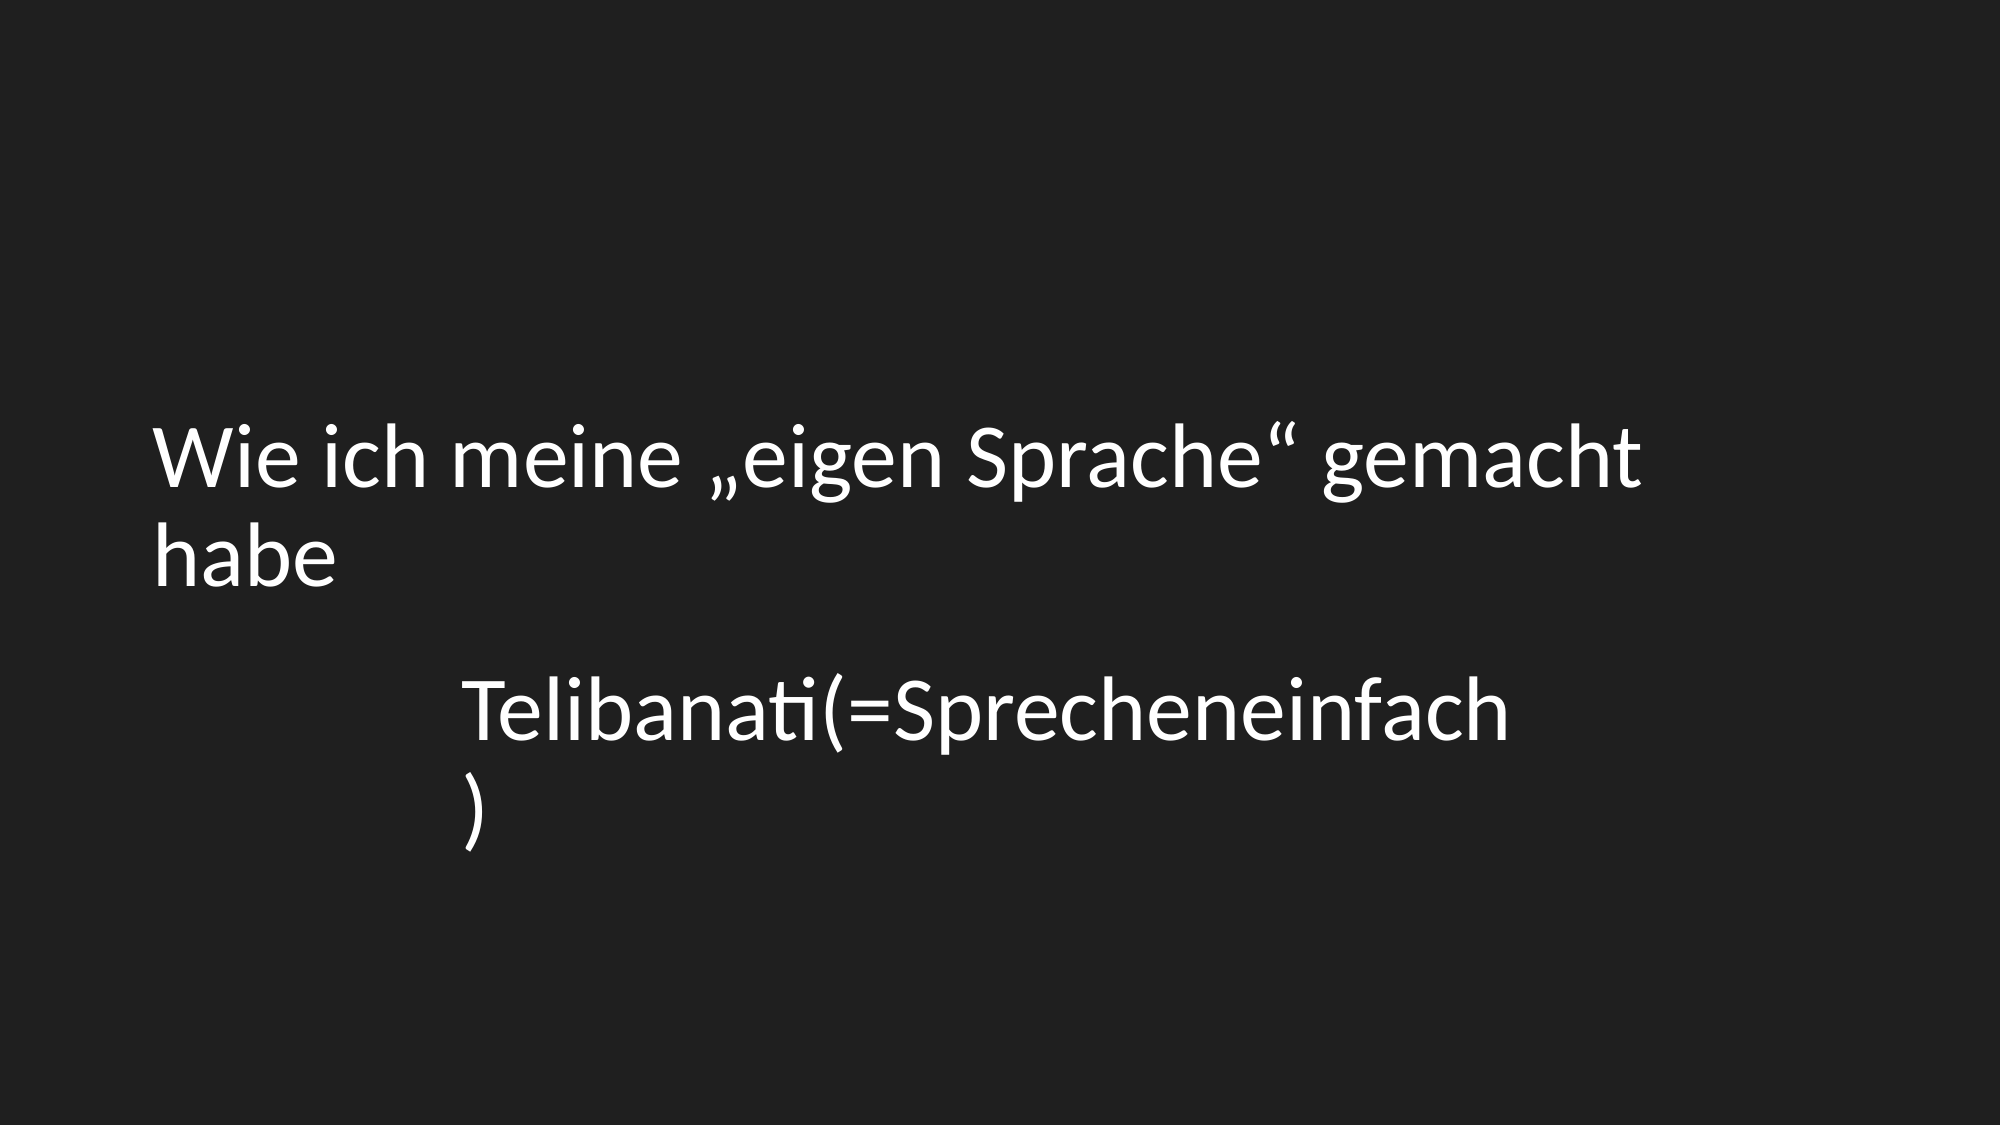

# Wie ich meine „eigen Sprache“ gemacht habe
Telibanati(=Sprecheneinfach)